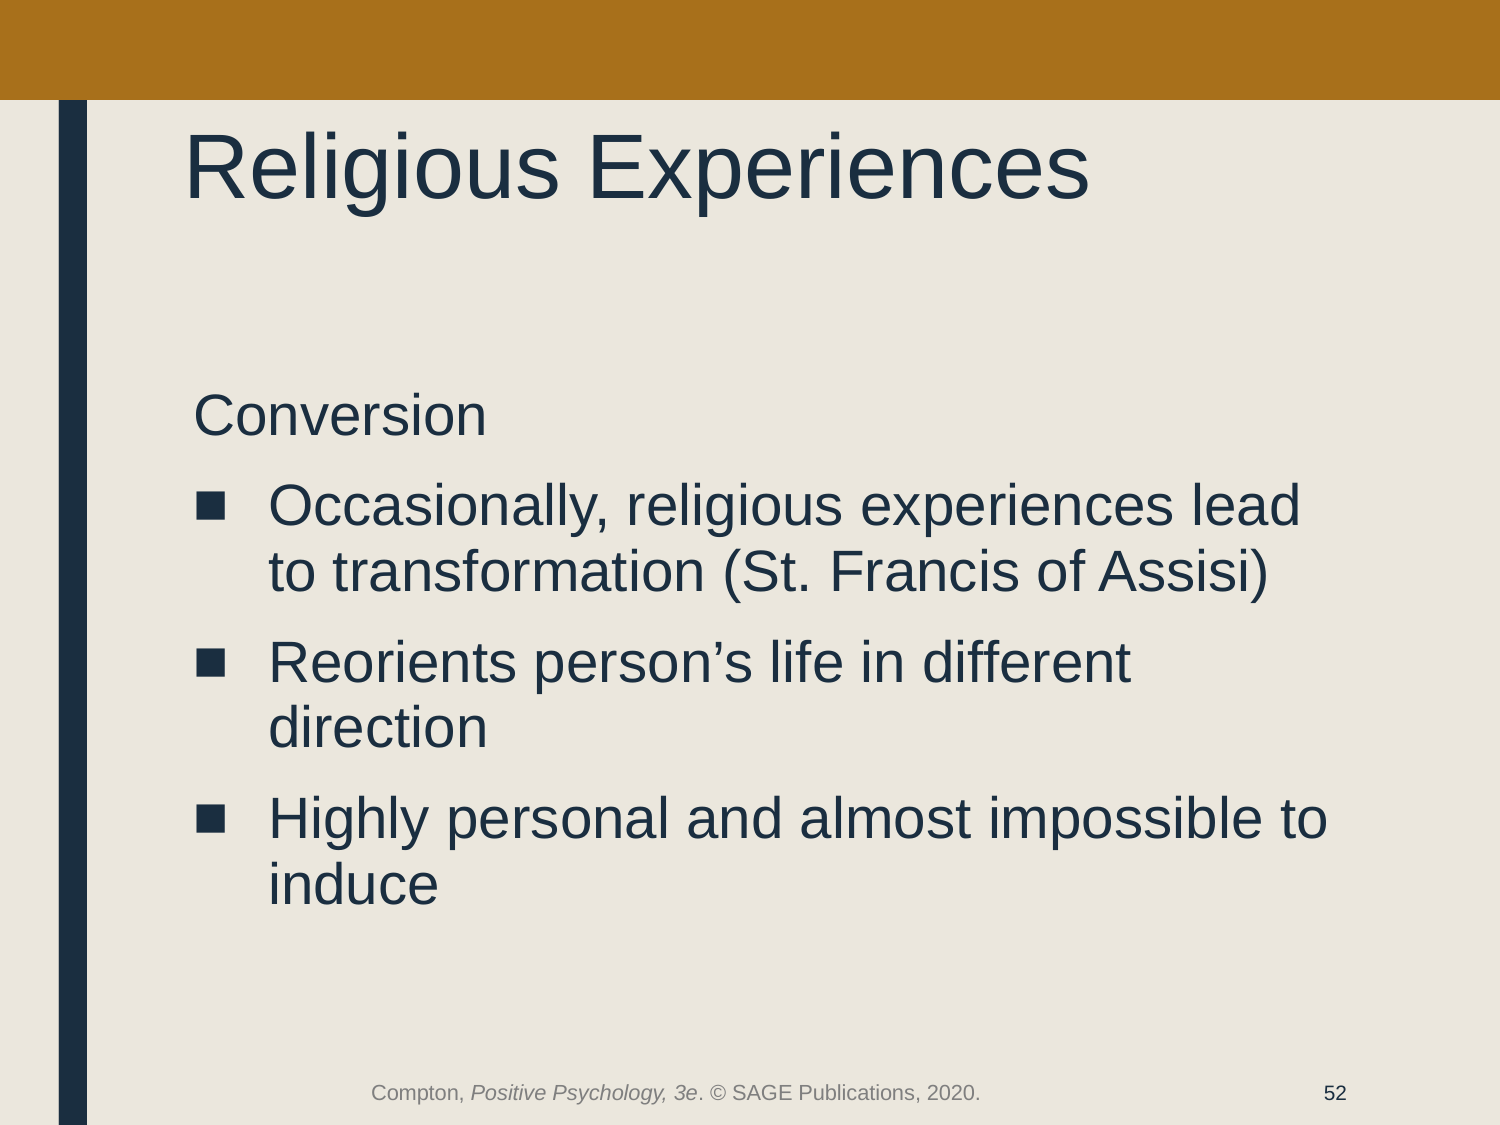

# Religious Experiences
Conversion
Occasionally, religious experiences lead to transformation (St. Francis of Assisi)
Reorients person’s life in different direction
Highly personal and almost impossible to induce
Compton, Positive Psychology, 3e. © SAGE Publications, 2020.
52